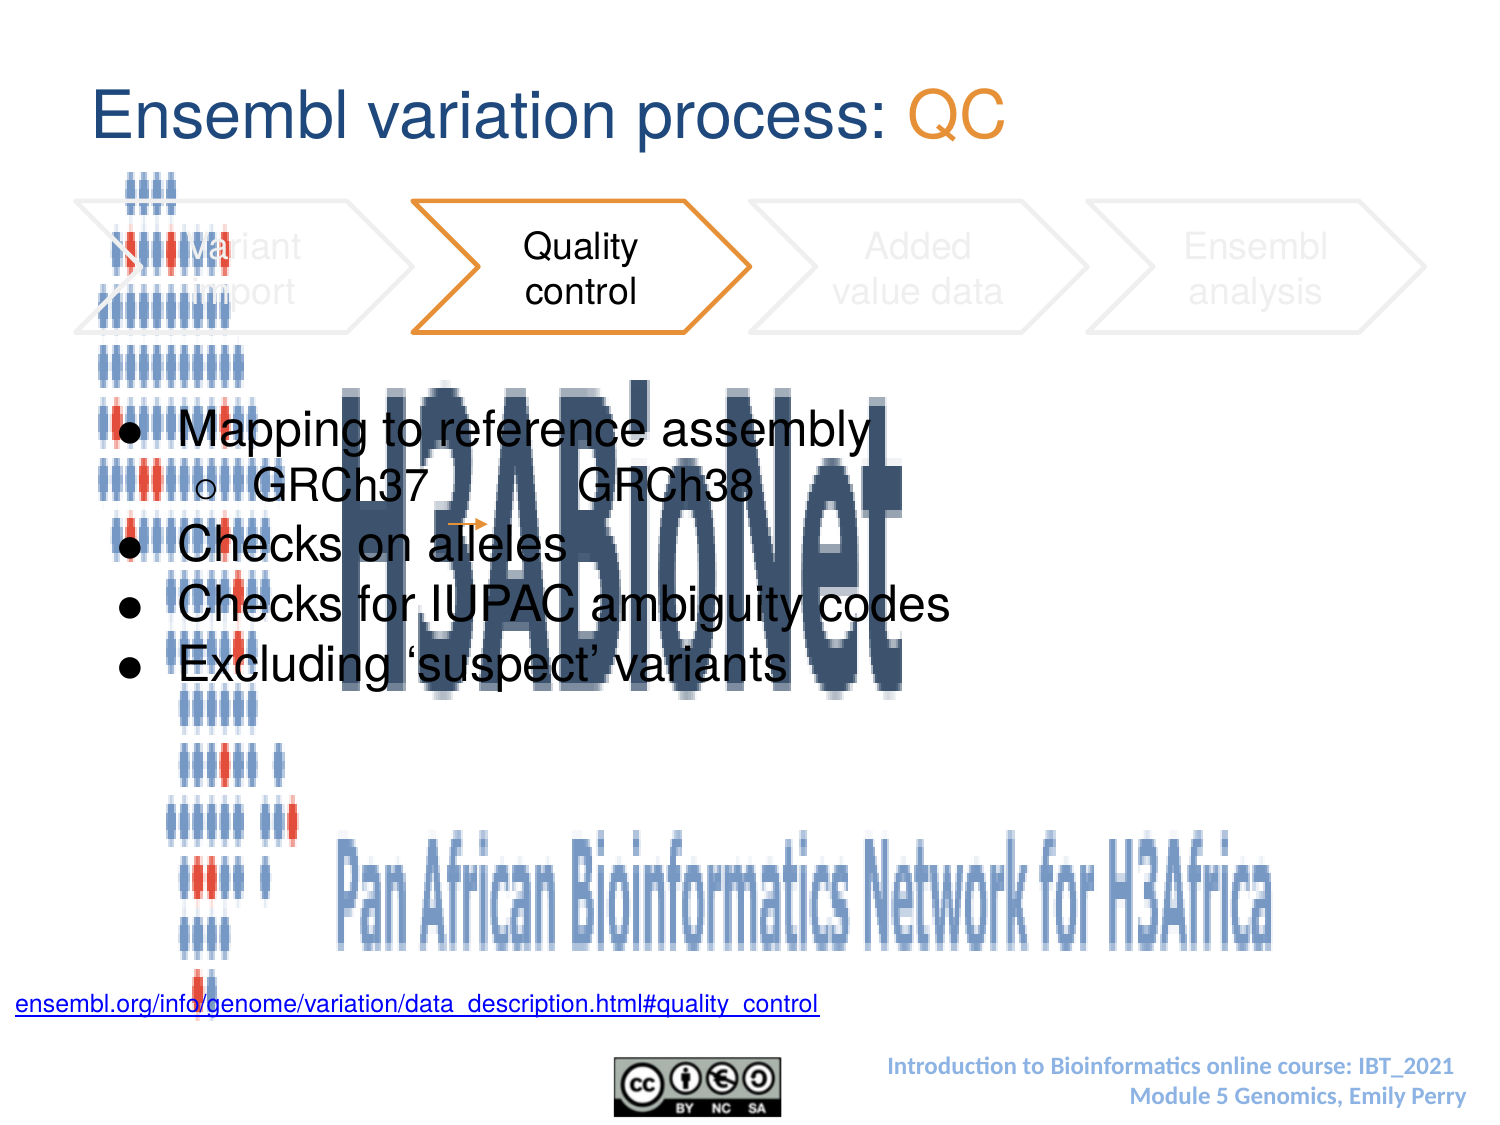

# Ensembl variation process: QC
Variant import
Quality control
Added value data
Ensembl analysis
Mapping to reference assembly
GRCh37 	  GRCh38
Checks on alleles
Checks for IUPAC ambiguity codes
Excluding ‘suspect’ variants
ensembl.org/info/genome/variation/data_description.html#quality_control